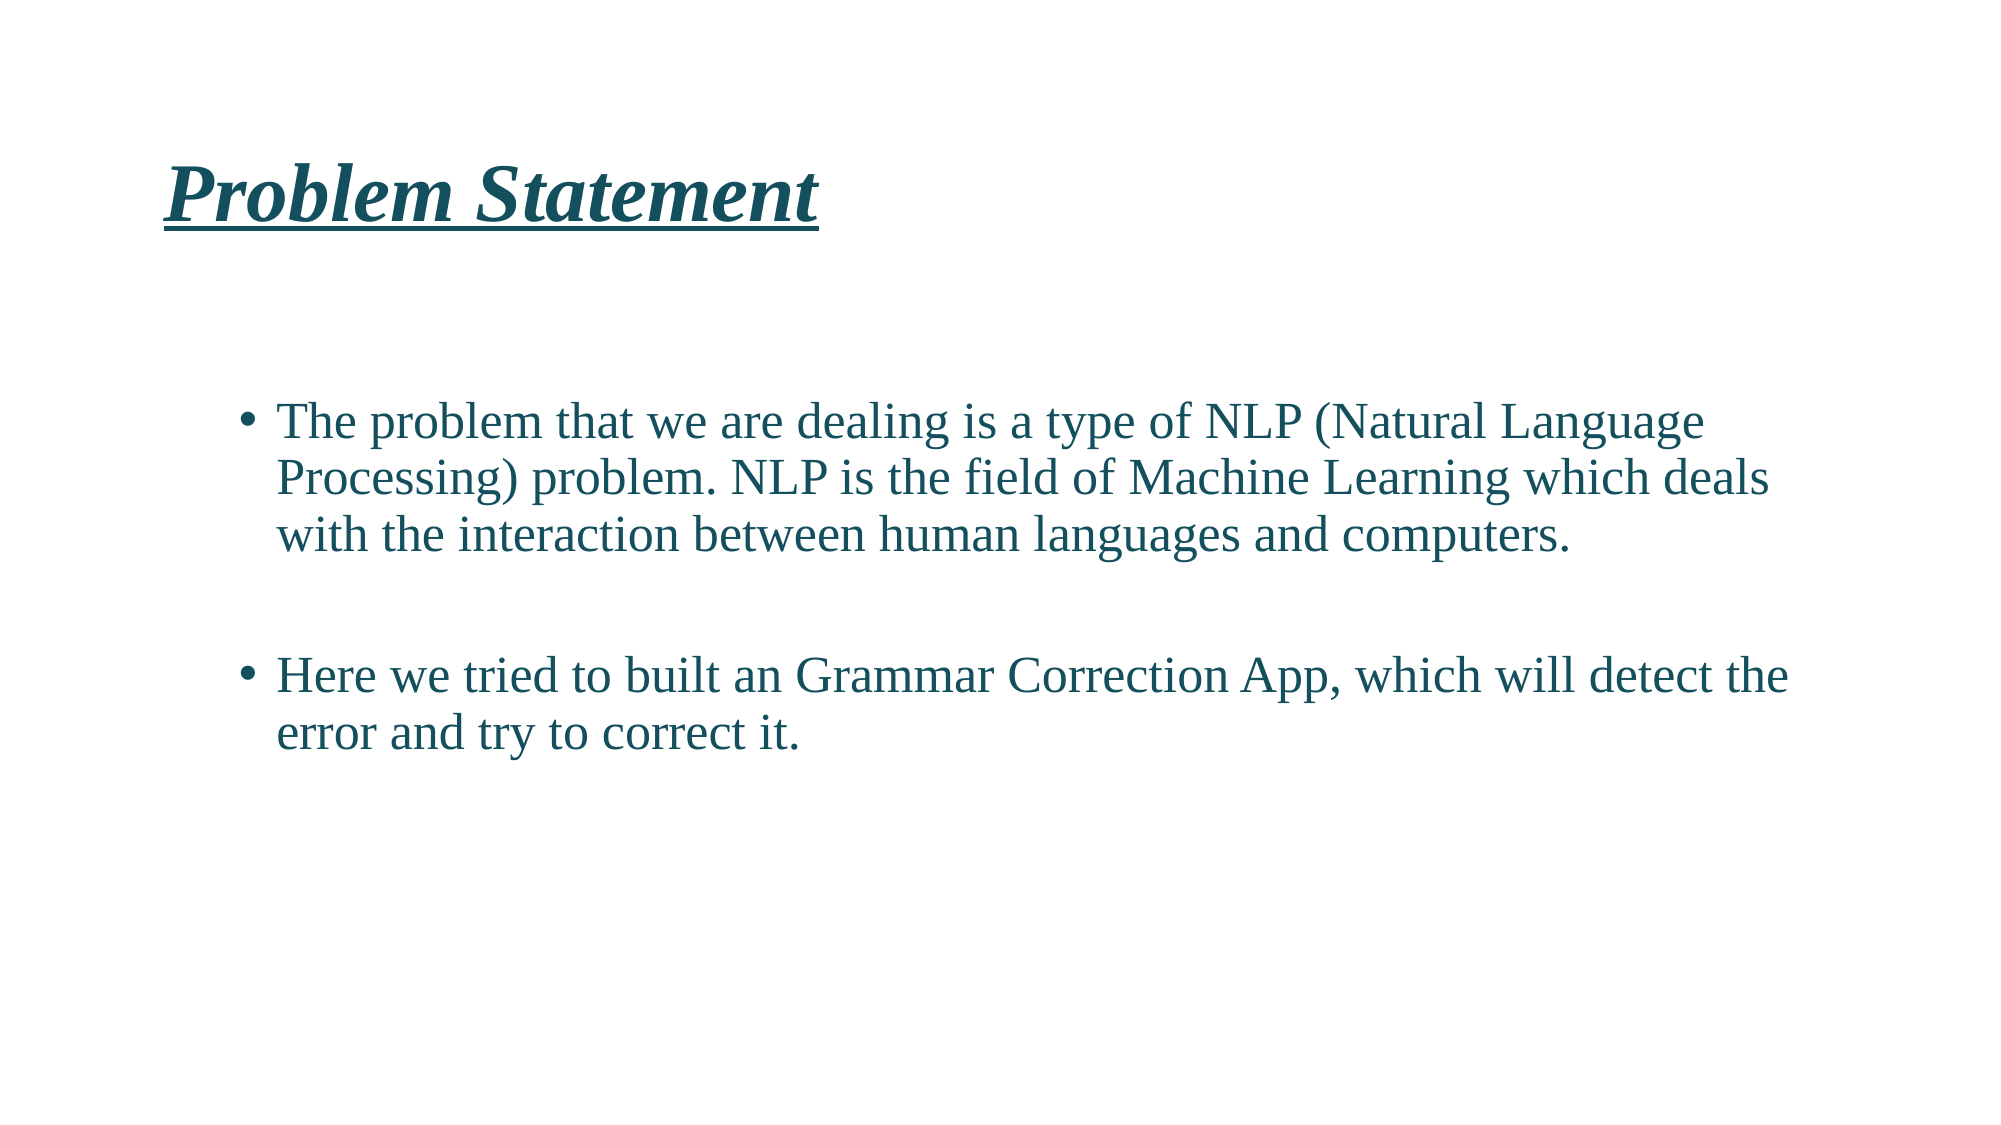

# Problem Statement

The problem that we are dealing is a type of NLP (Natural Language Processing) problem. NLP is the field of Machine Learning which deals with the interaction between human languages and computers.

Here we tried to built an Grammar Correction App, which will detect the error and try to correct it.